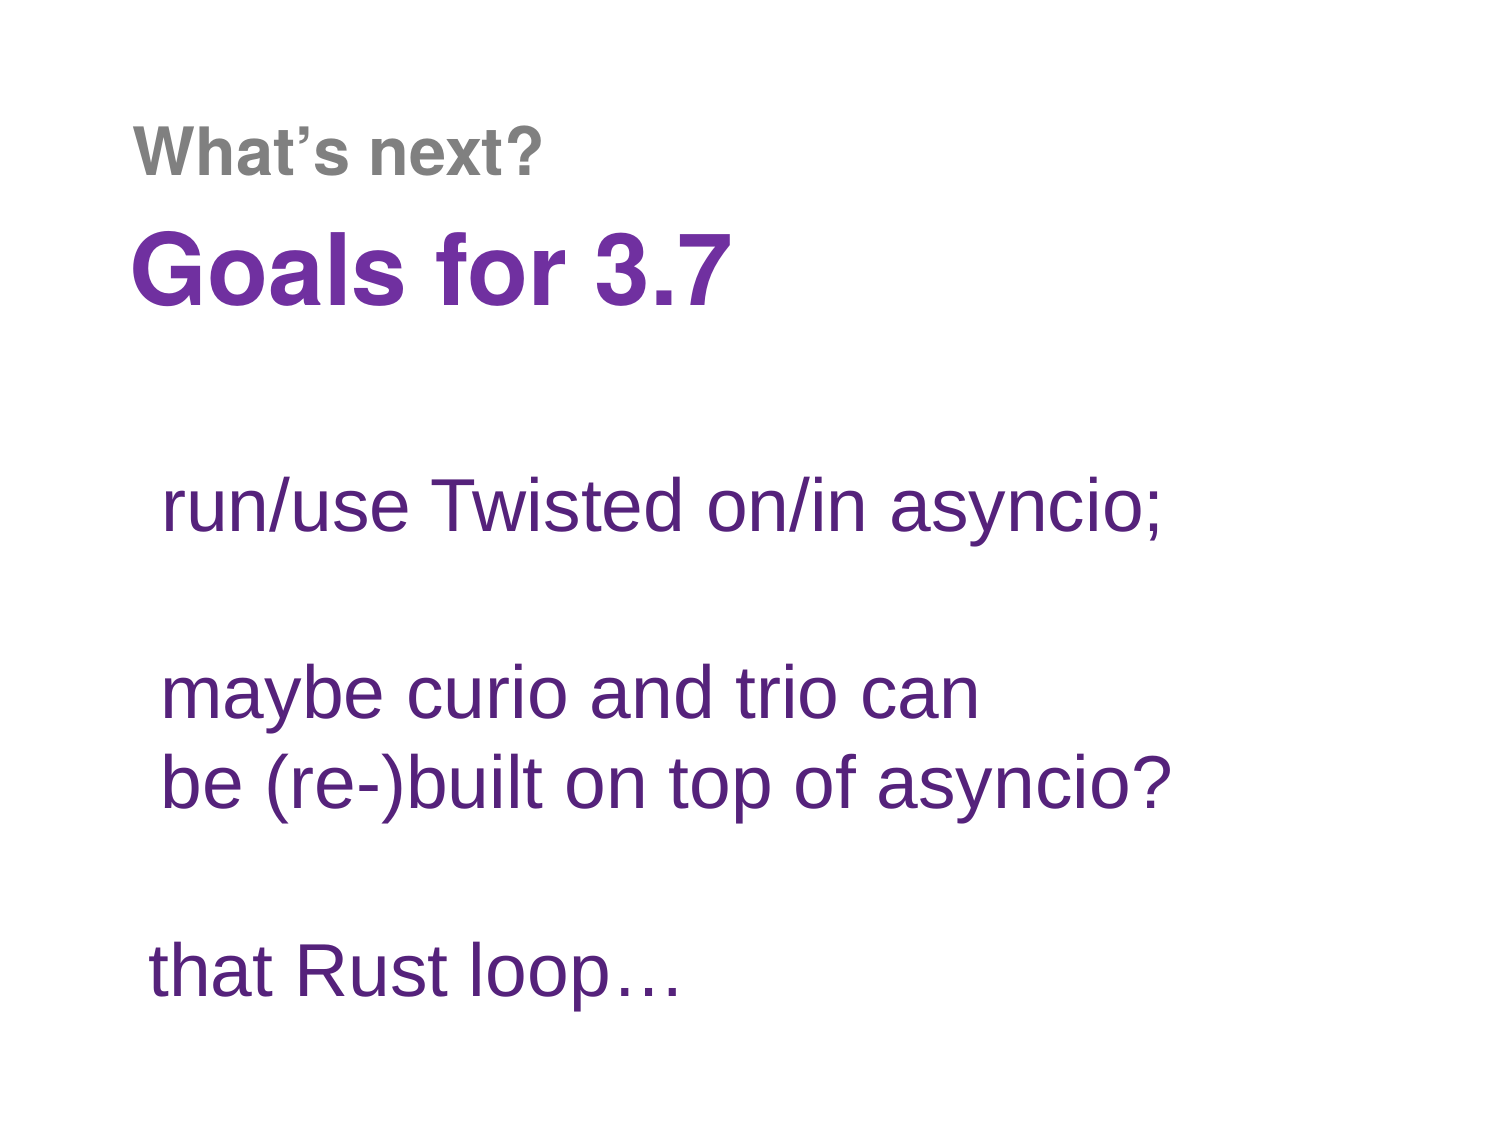

What’s next?
Goals for 3.7
run/use Twisted on/in asyncio;
maybe curio and trio can
be (re-)built on top of asyncio?
that Rust loop…